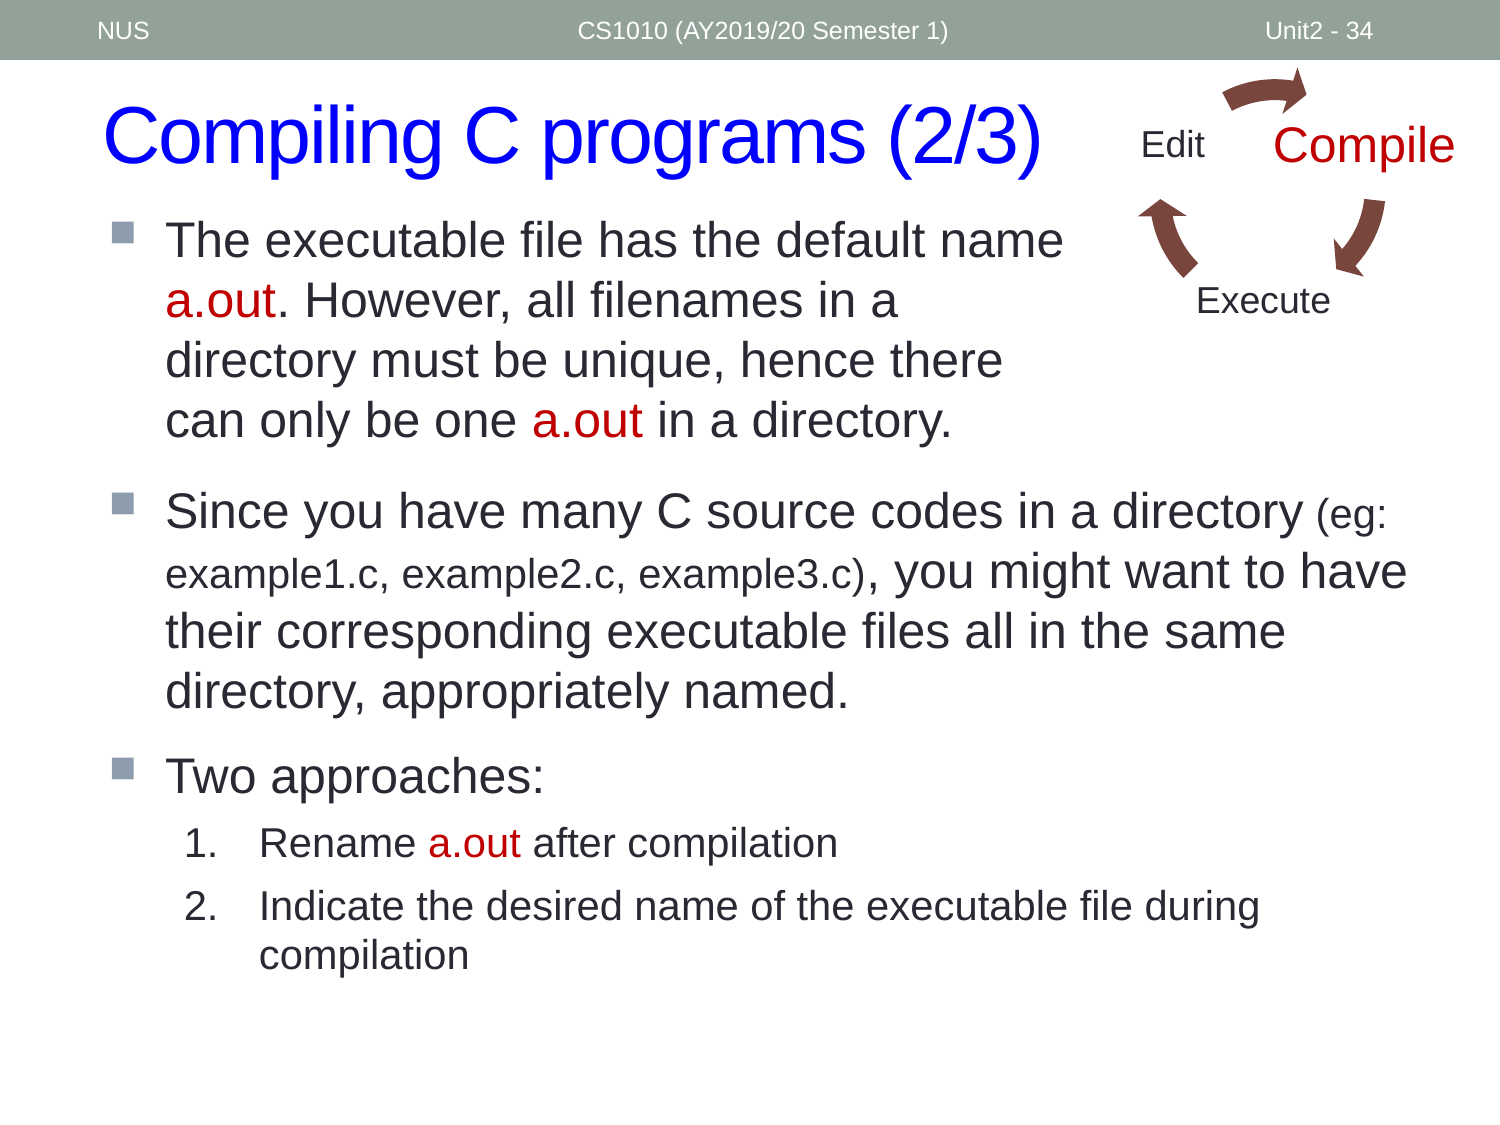

NUS
CS1010 (AY2019/20 Semester 1)
Unit2 - 34
Compile
Execute
Edit
# Compiling C programs (2/3)
The executable file has the default name a.out. However, all filenames in a directory must be unique, hence there can only be one a.out in a directory.
Since you have many C source codes in a directory (eg: example1.c, example2.c, example3.c), you might want to have their corresponding executable files all in the same directory, appropriately named.
Two approaches:
Rename a.out after compilation
Indicate the desired name of the executable file during compilation